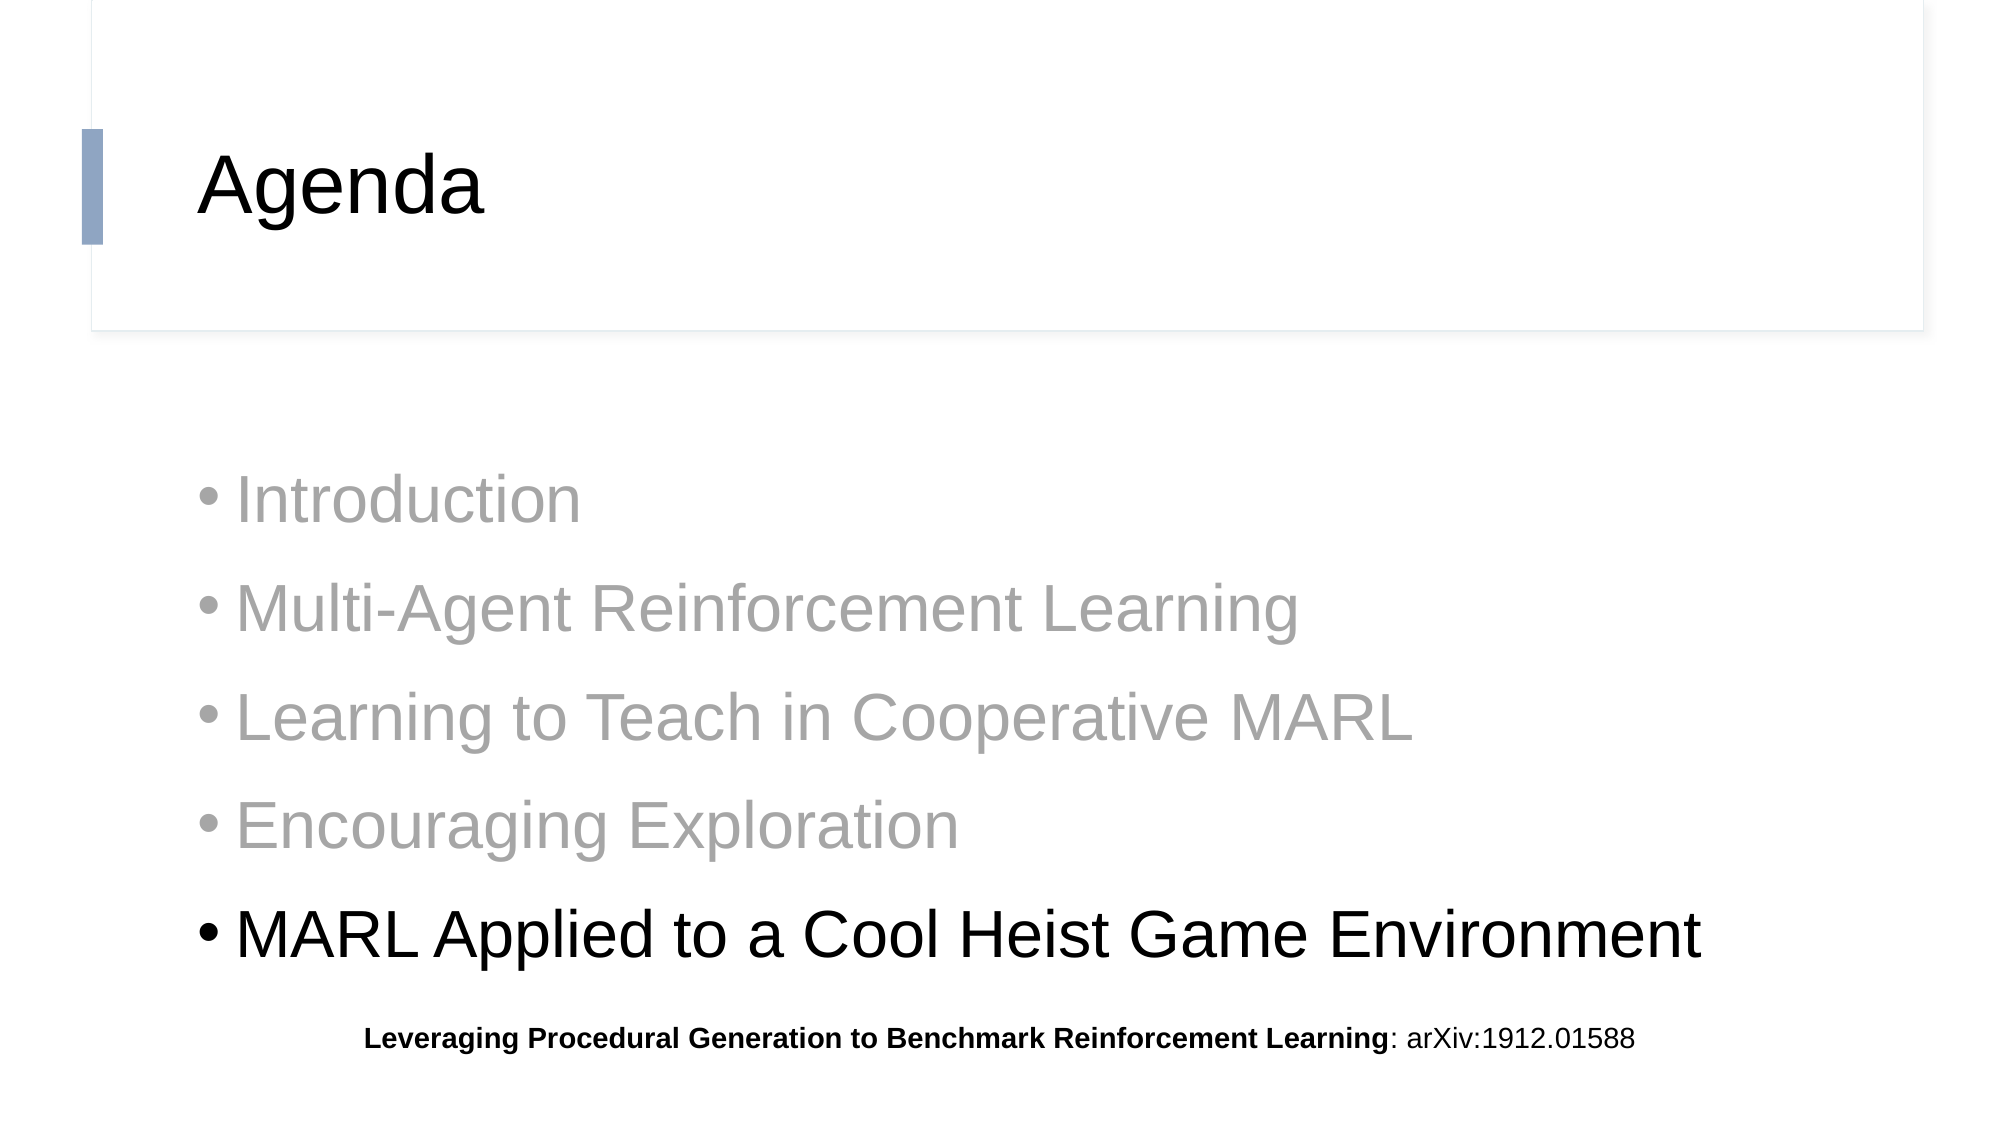

# Agenda
Introduction
Multi-Agent Reinforcement Learning
Learning to Teach in Cooperative MARL
Encouraging Exploration
MARL Applied to a Cool Heist Game Environment
Leveraging Procedural Generation to Benchmark Reinforcement Learning: arXiv:1912.01588